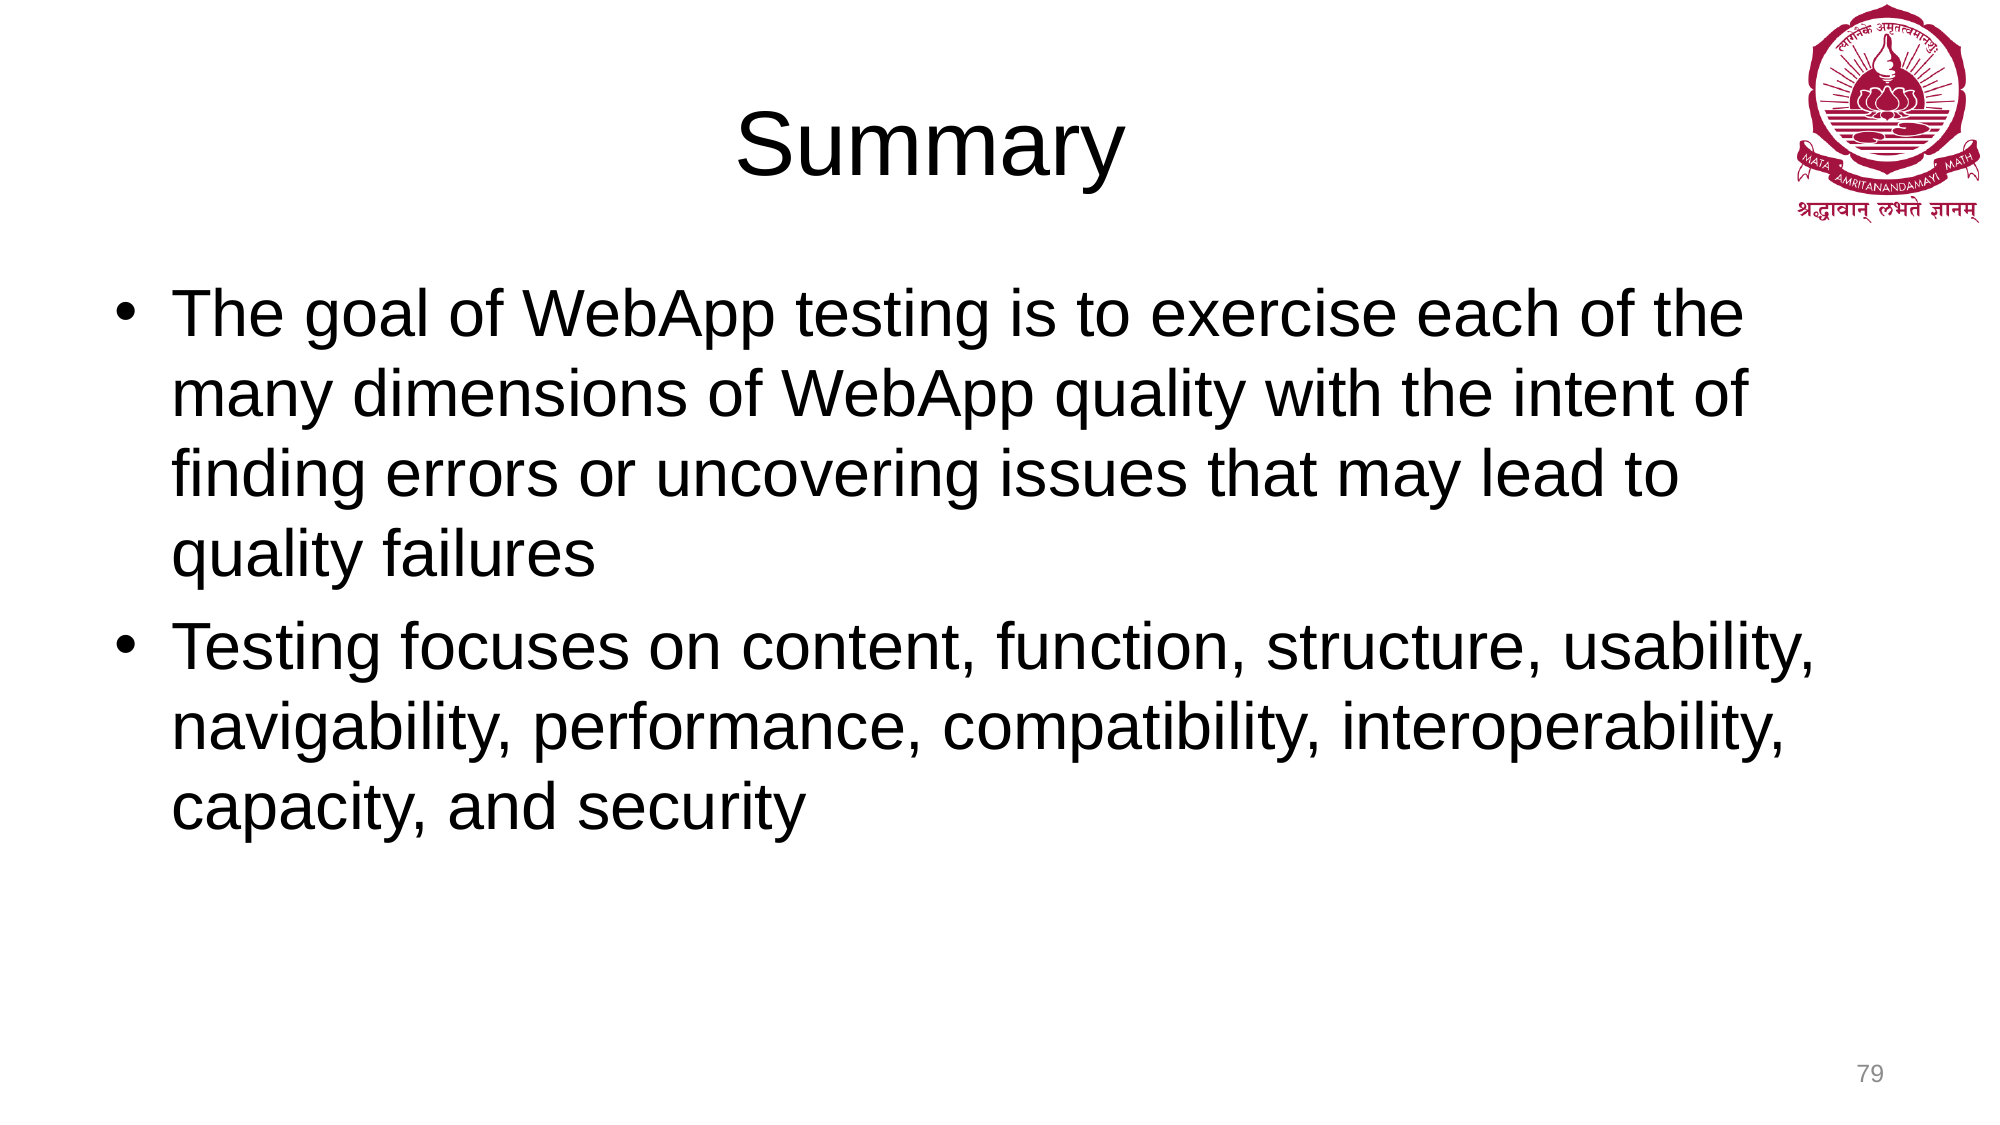

# Summary
The goal of WebApp testing is to exercise each of the many dimensions of WebApp quality with the intent of finding errors or uncovering issues that may lead to quality failures
Testing focuses on content, function, structure, usability, navigability, performance, compatibility, interoperability, capacity, and security

79